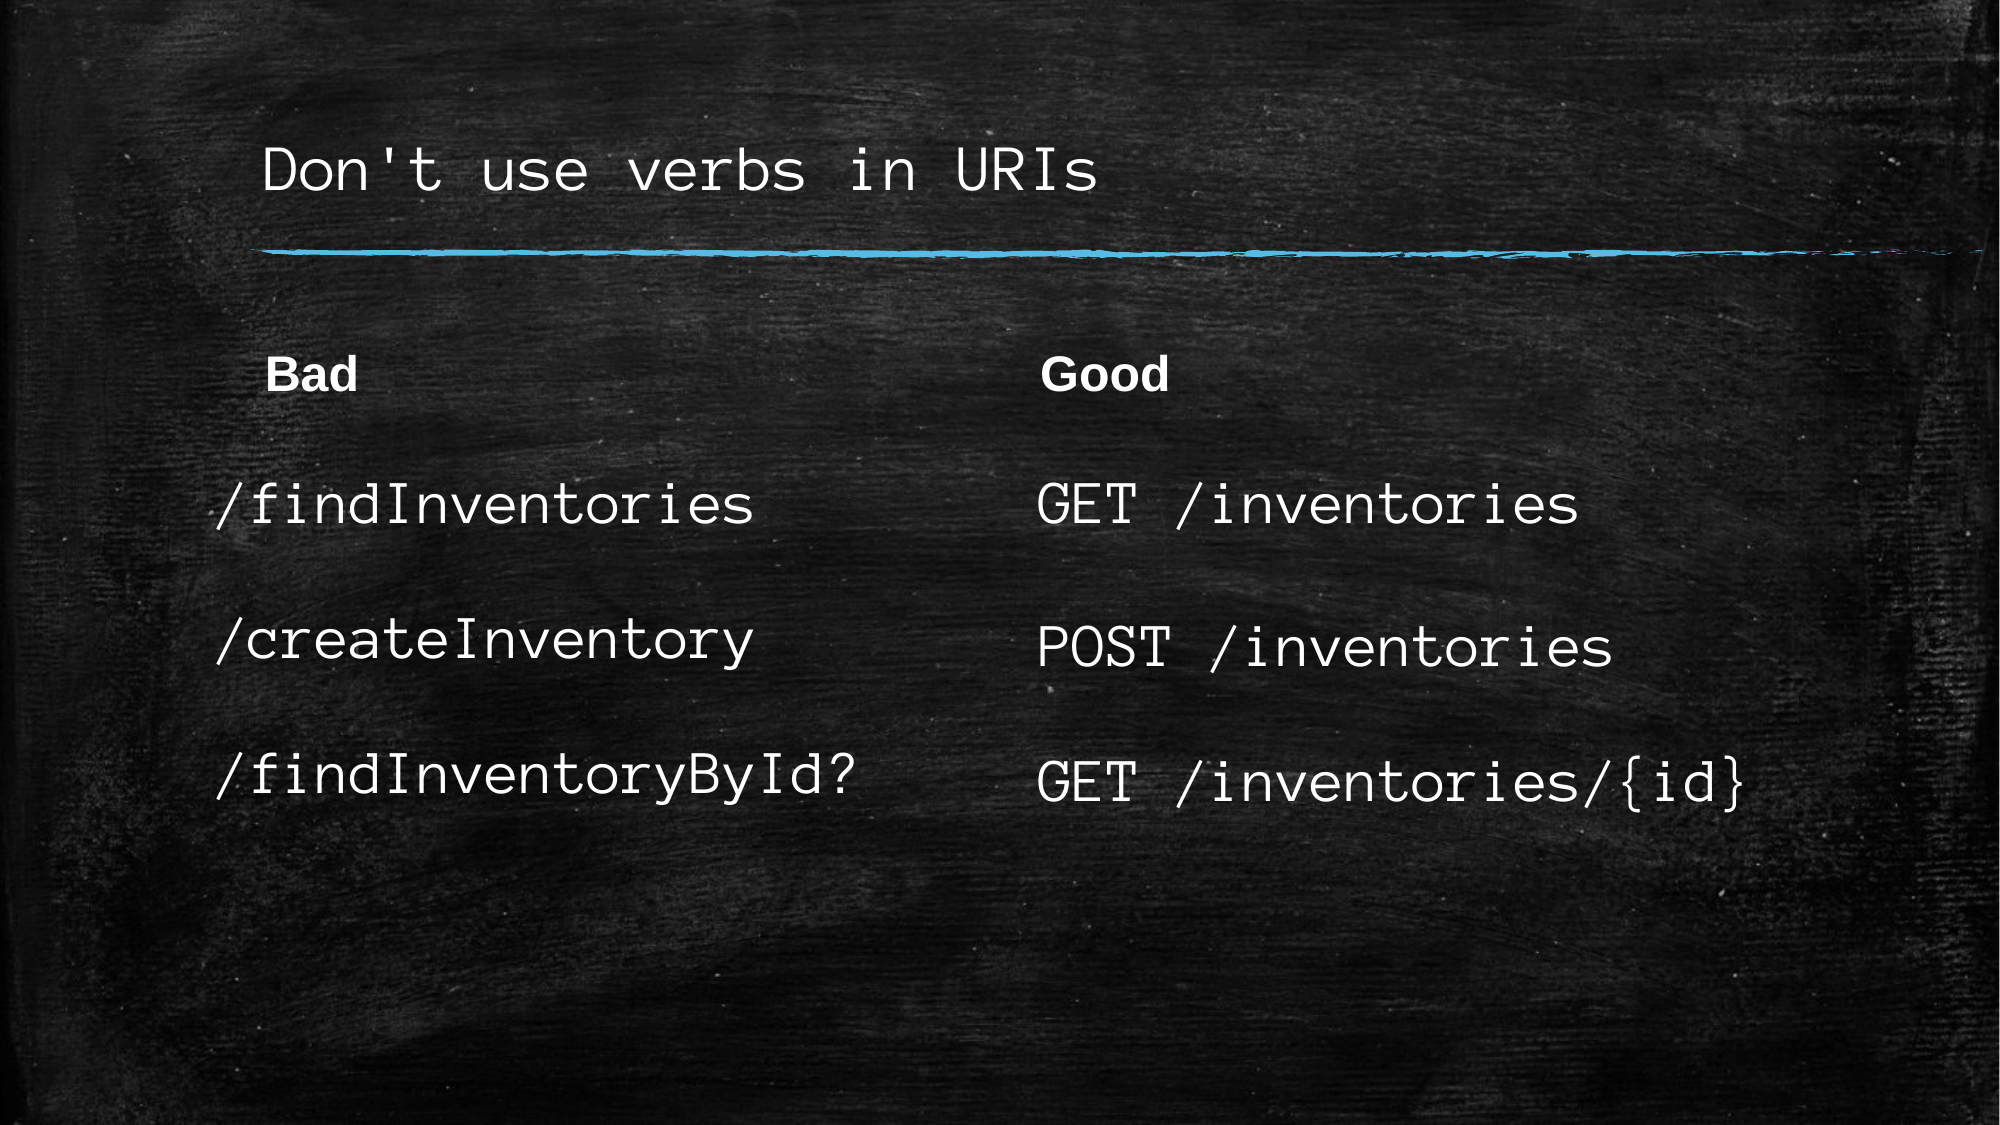

# Don't use verbs in URIs
Bad
Good
/findInventories

/createInventory
/findInventoryById?

GET /inventories
POST /inventories

GET /inventories/{id}